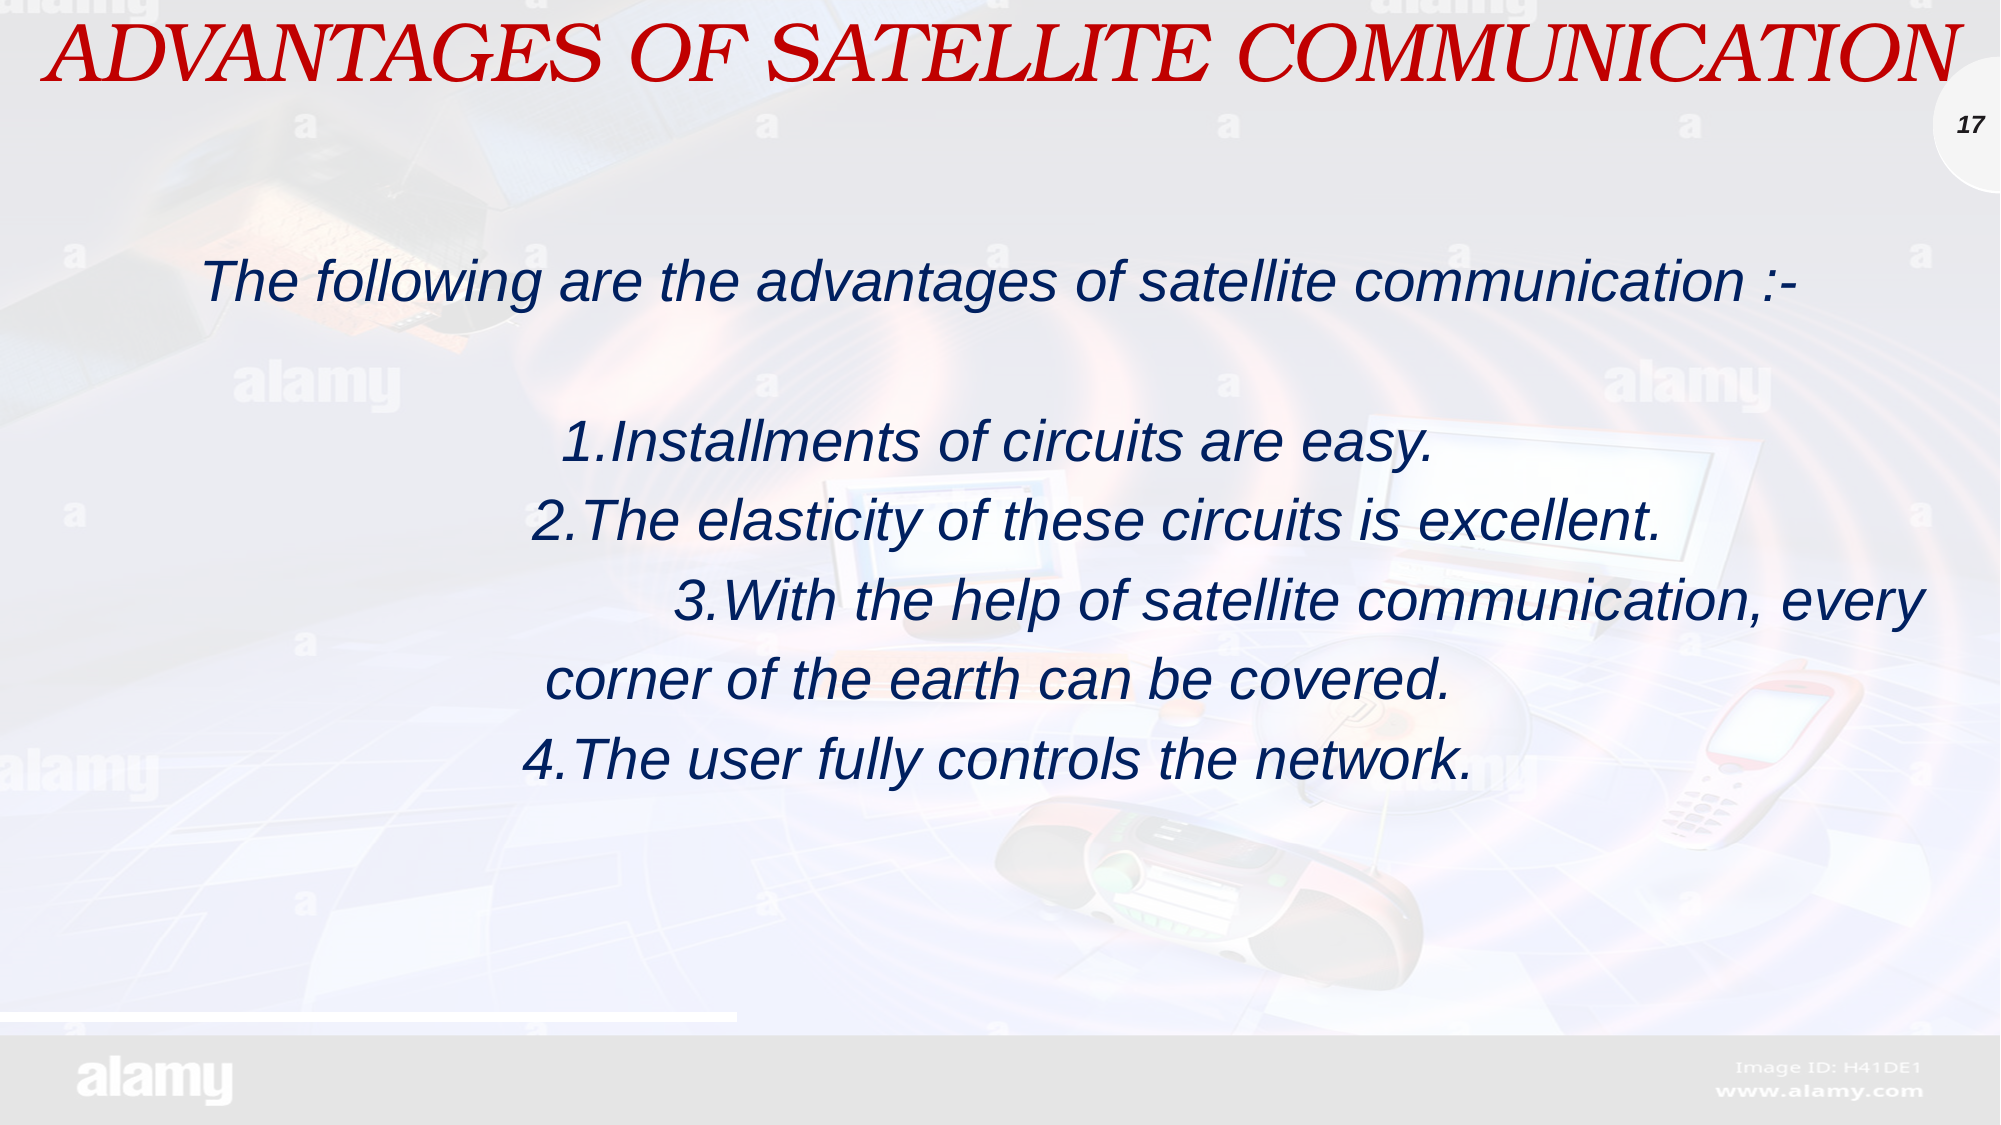

# Advantages of Satellite Communication
17
The following are the advantages of satellite communication :-

1.Installments of circuits are easy.
	   2.The elasticity of these circuits is excellent.
				3.With the help of satellite communication, every corner of the earth can be covered.
4.The user fully controls the network.